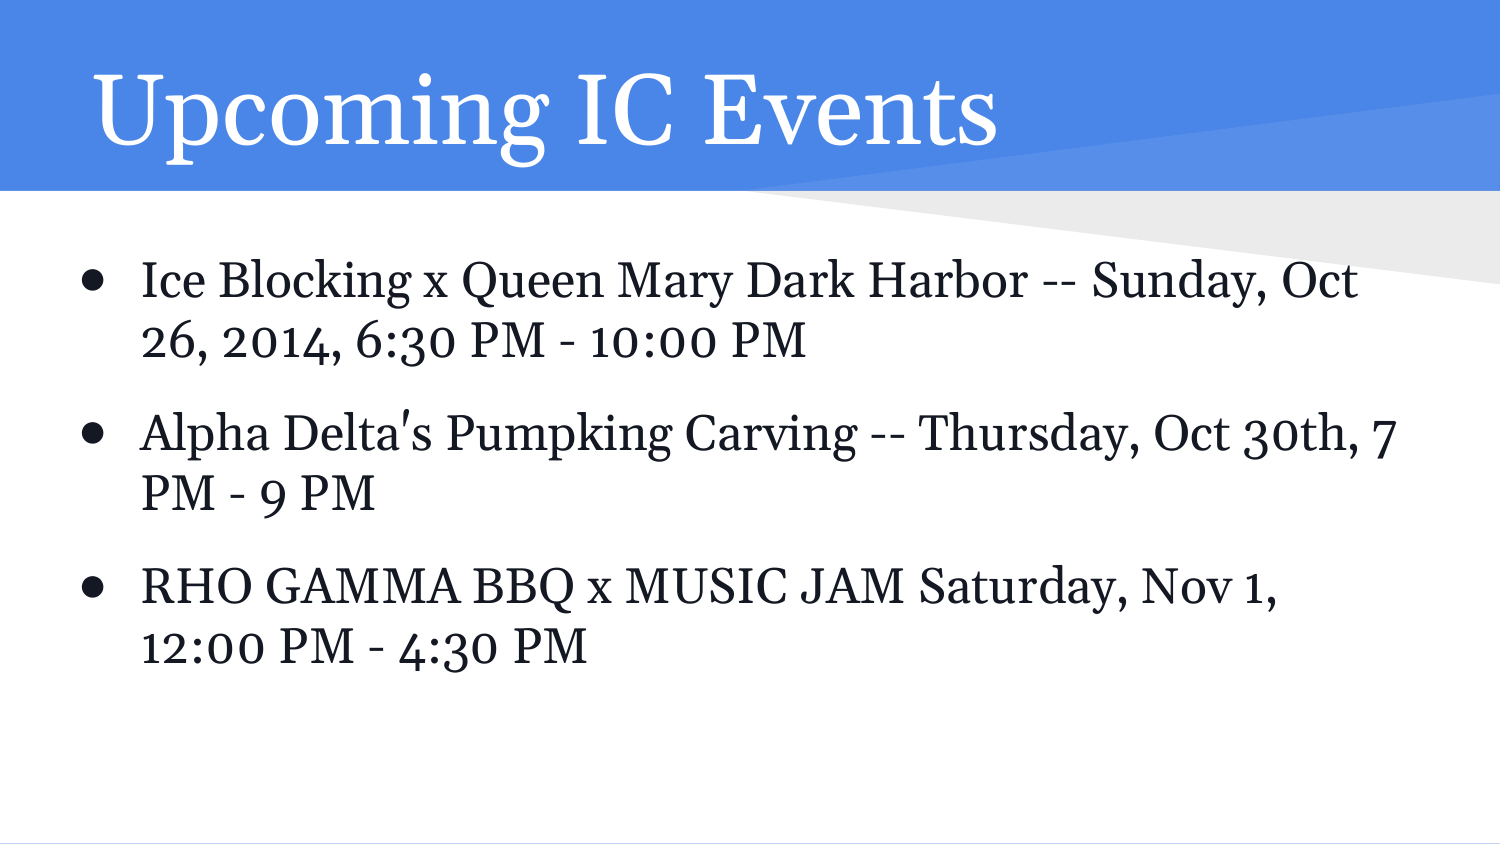

# Upcoming IC Events
Ice Blocking x Queen Mary Dark Harbor -- Sunday, Oct 26, 2014, 6:30 PM - 10:00 PM
Alpha Delta's Pumpking Carving -- Thursday, Oct 30th, 7 PM - 9 PM
RHO GAMMA BBQ x MUSIC JAM Saturday, Nov 1, 12:00 PM - 4:30 PM